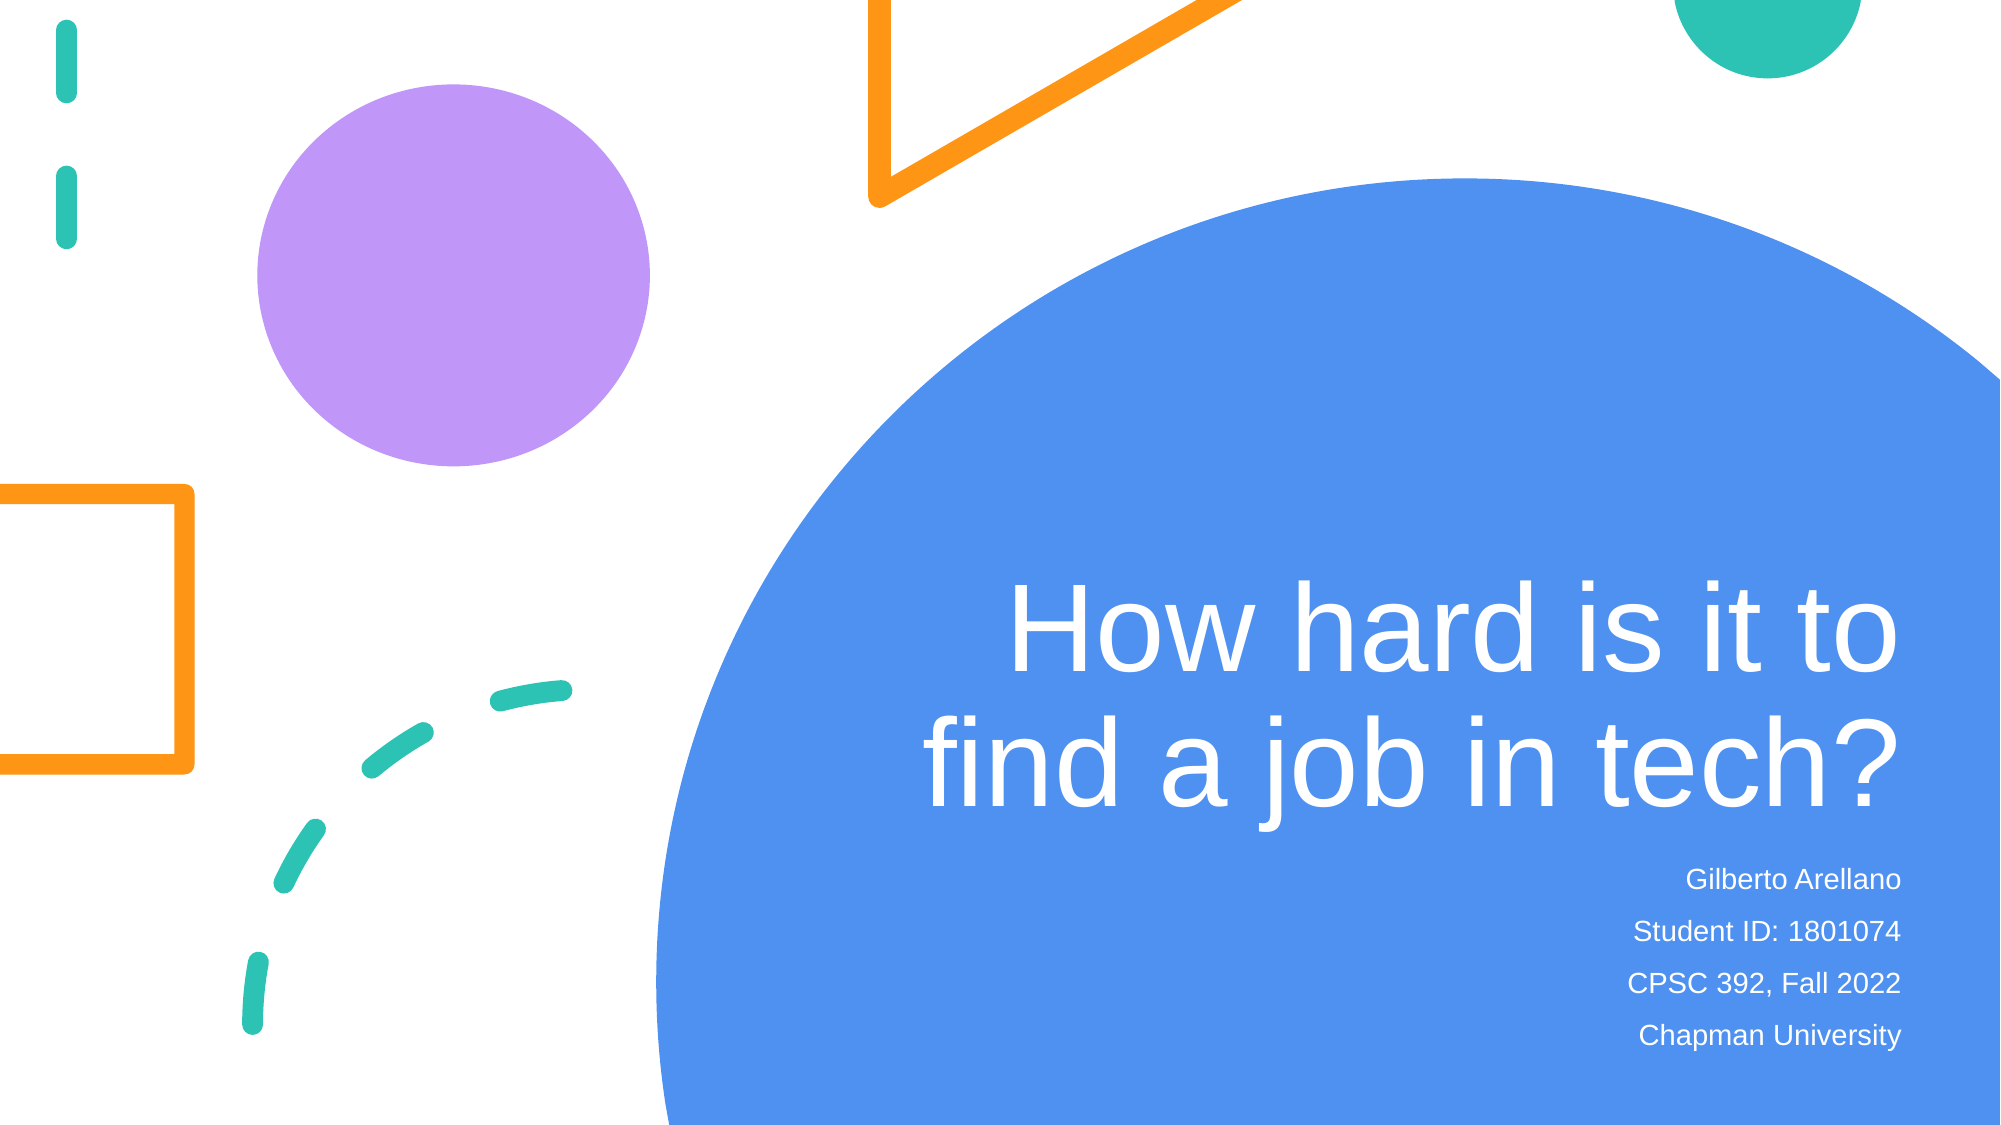

# How hard is it to find a job in tech?
Gilberto Arellano
Student ID: 1801074
CPSC 392, Fall 2022
Chapman University